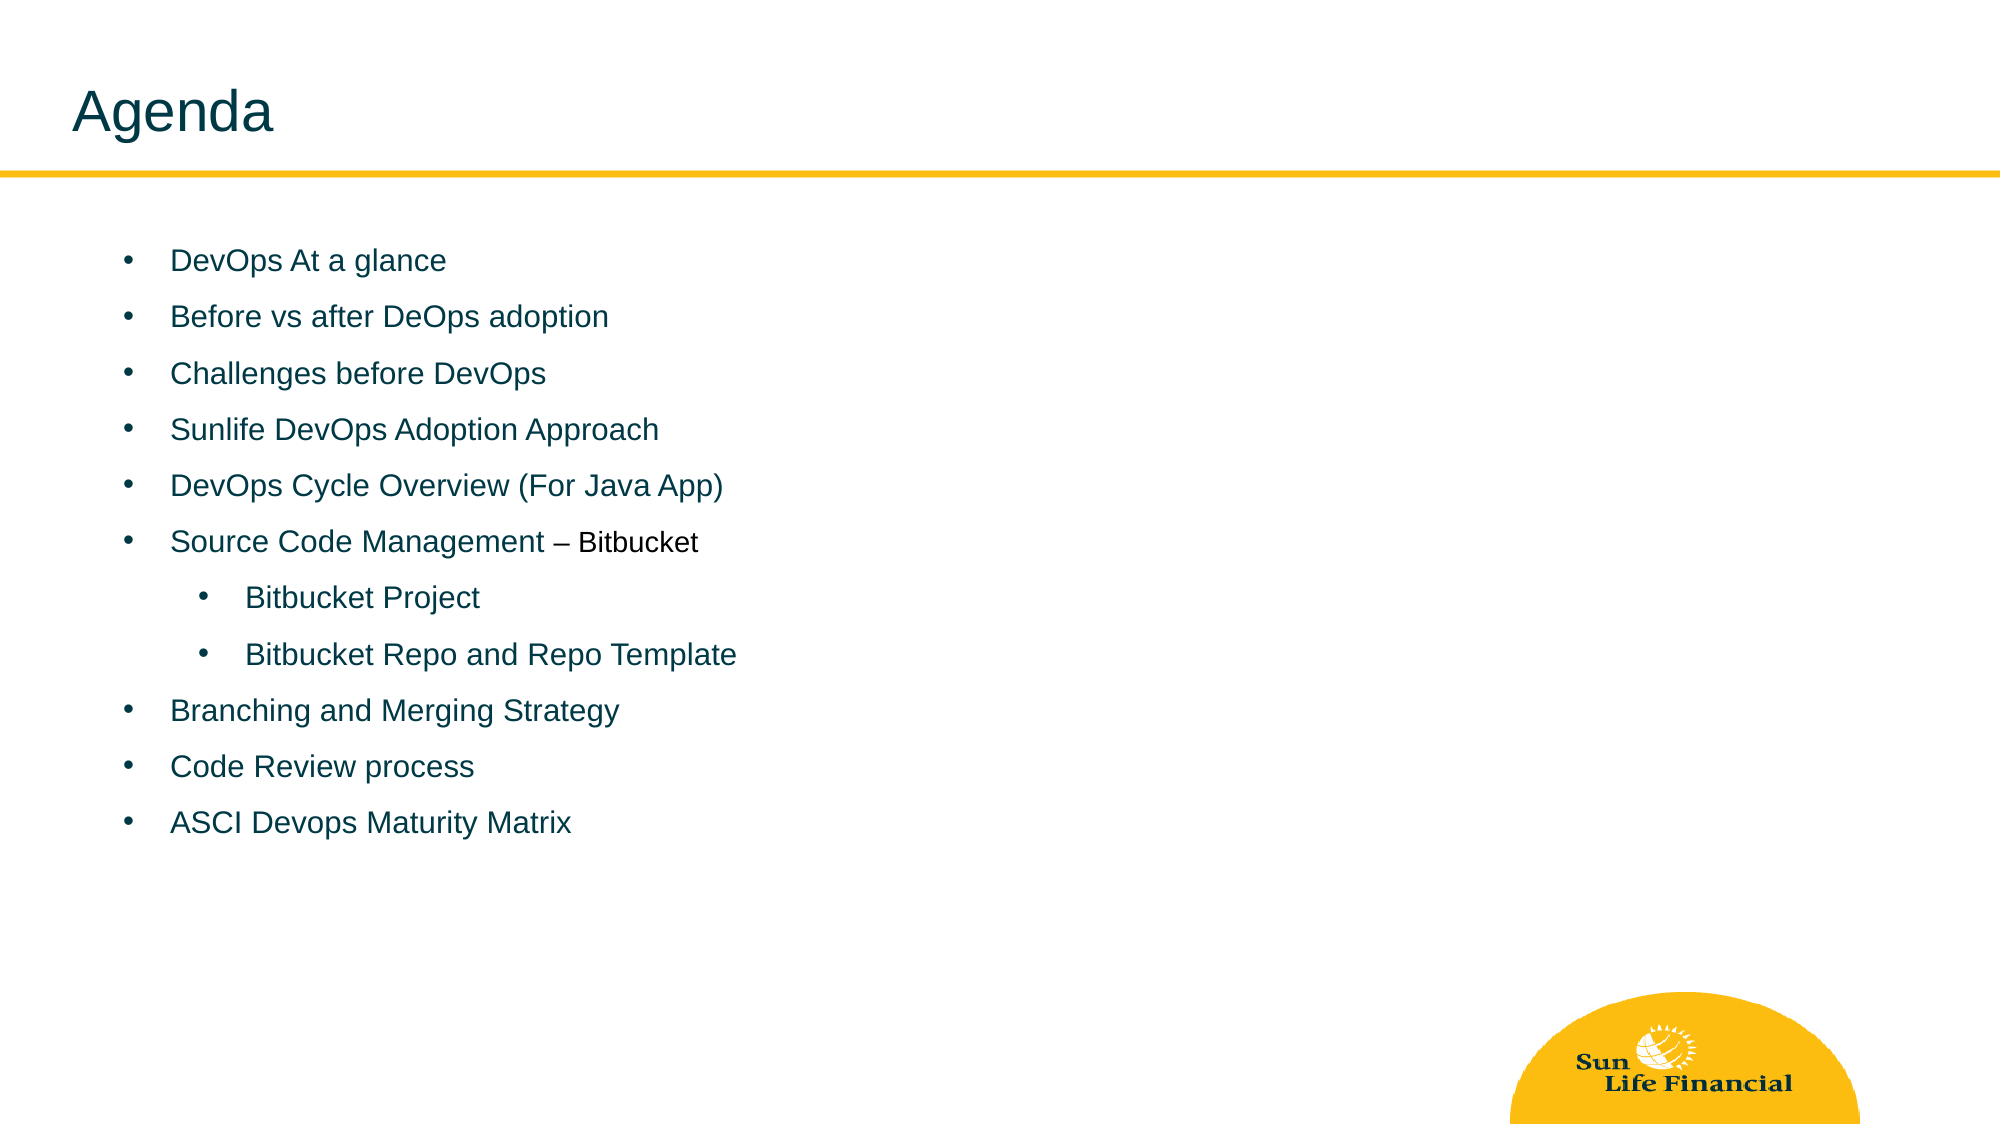

Agenda
DevOps At a glance
Before vs after DeOps adoption
Challenges before DevOps
Sunlife DevOps Adoption Approach
DevOps Cycle Overview (For Java App)
Source Code Management – Bitbucket
Bitbucket Project
Bitbucket Repo and Repo Template
Branching and Merging Strategy
Code Review process
ASCI Devops Maturity Matrix